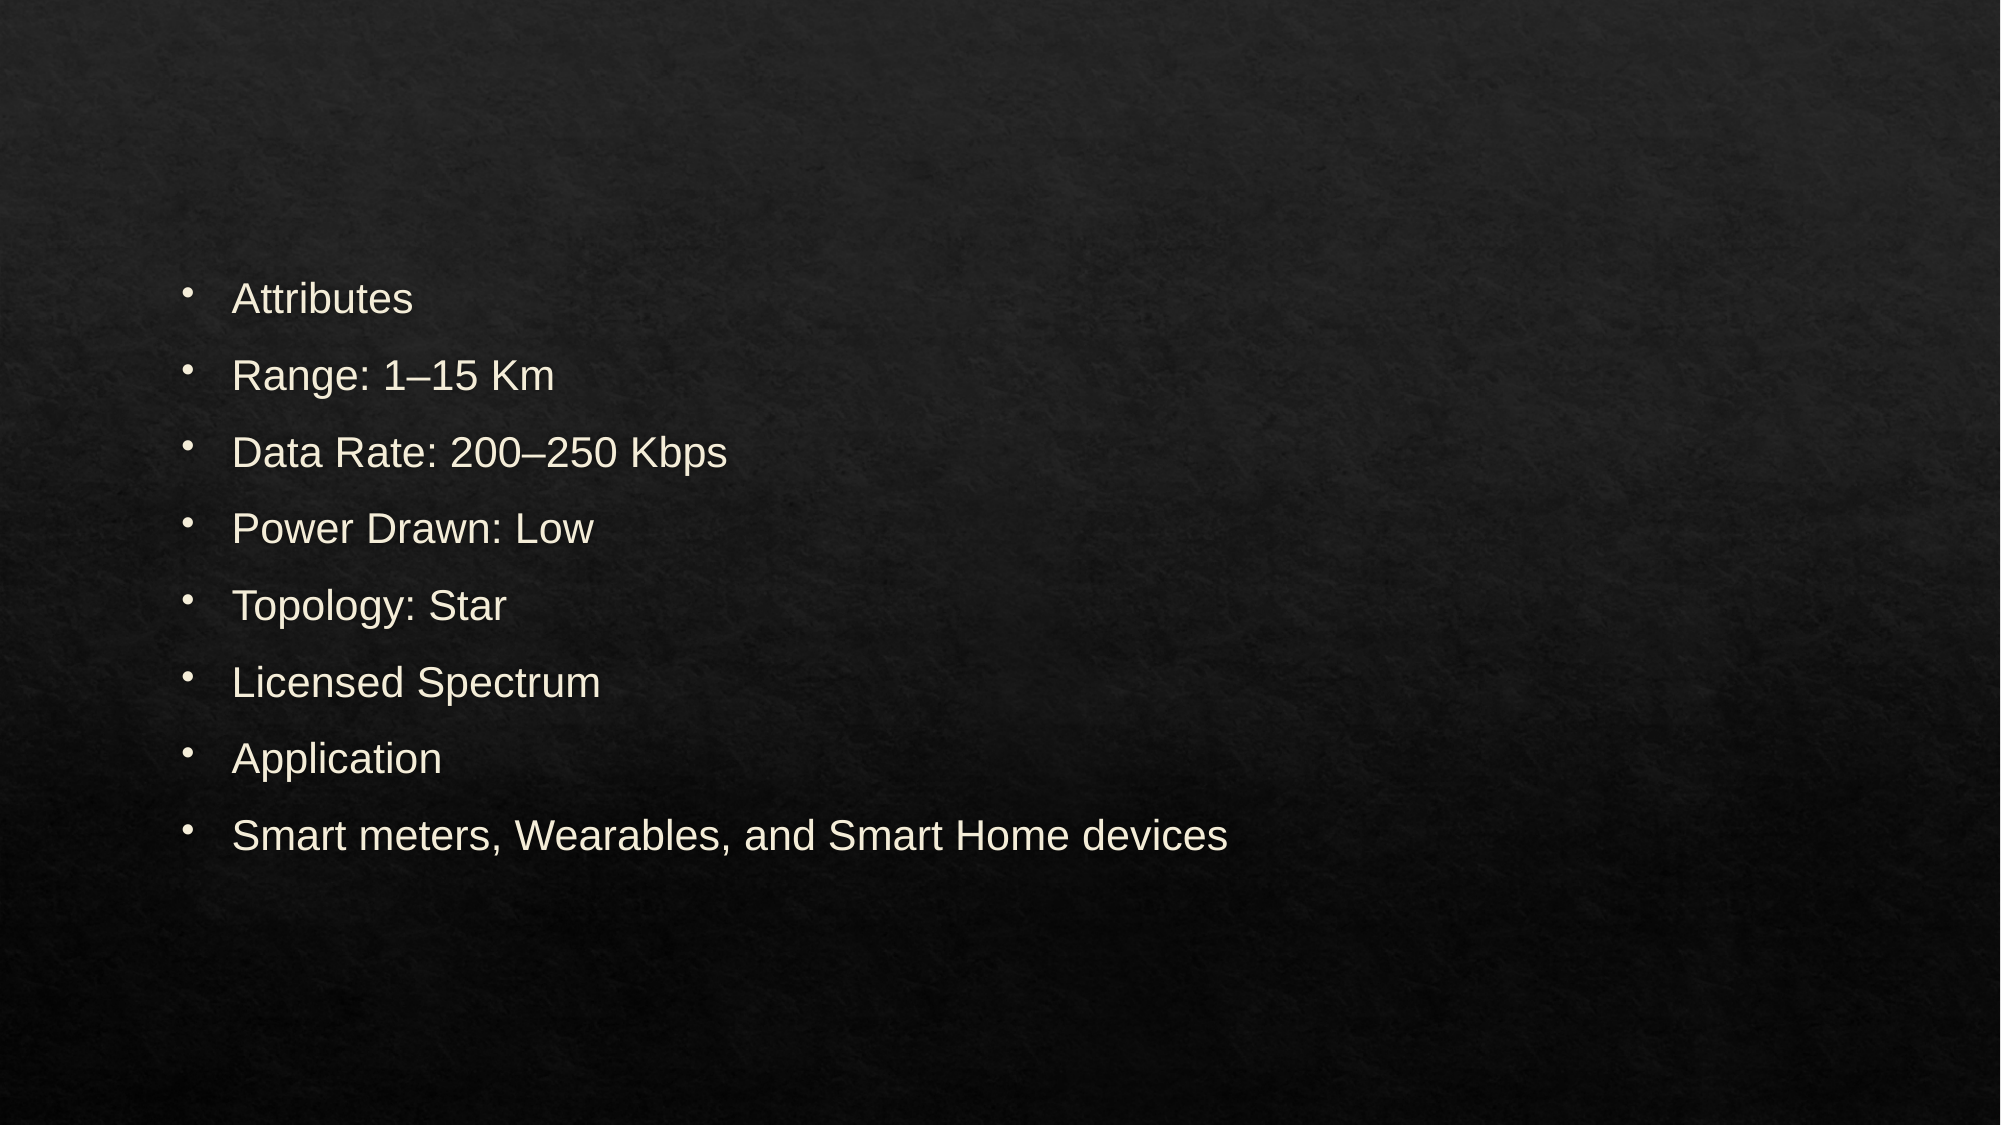

Attributes
Range: 1–15 Km
Data Rate: 200–250 Kbps
Power Drawn: Low
Topology: Star
Licensed Spectrum
Application
Smart meters, Wearables, and Smart Home devices